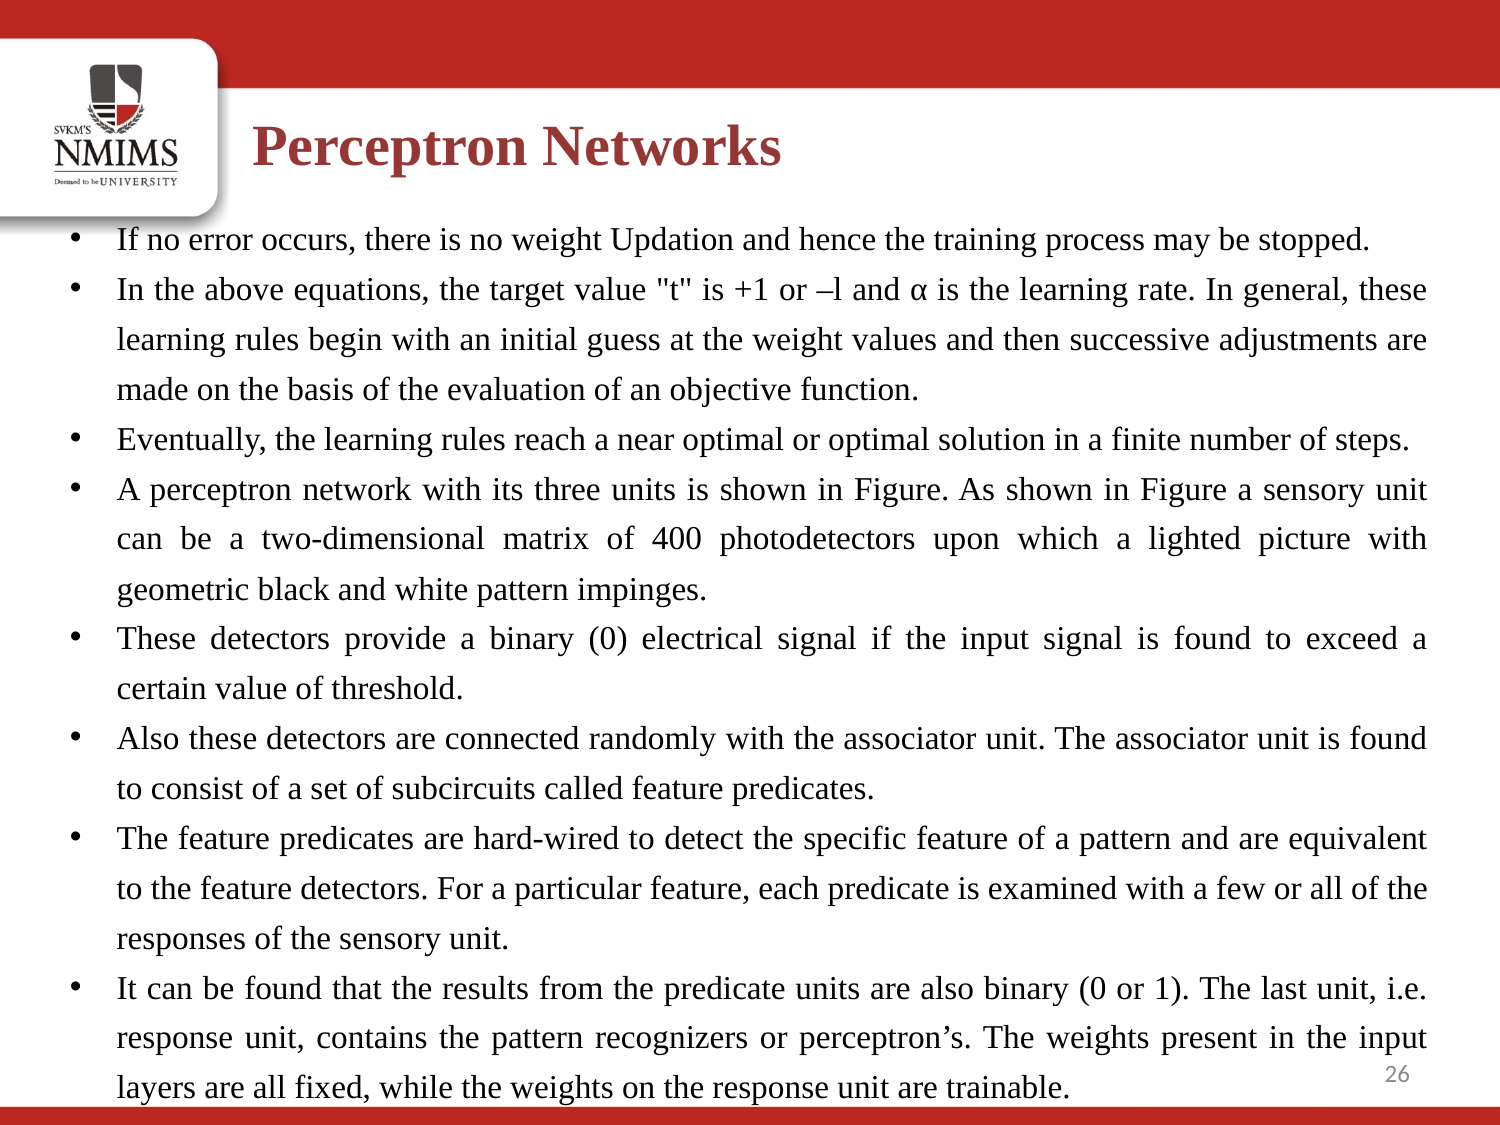

Perceptron Networks
If no error occurs, there is no weight Updation and hence the training process may be stopped.
In the above equations, the target value "t" is +1 or –l and α is the learning rate. In general, these learning rules begin with an initial guess at the weight values and then successive adjustments are made on the basis of the evaluation of an objective function.
Eventually, the learning rules reach a near optimal or optimal solution in a finite number of steps.
A perceptron network with its three units is shown in Figure. As shown in Figure a sensory unit can be a two-dimensional matrix of 400 photodetectors upon which a lighted picture with geometric black and white pattern impinges.
These detectors provide a binary (0) electrical signal if the input signal is found to exceed a certain value of threshold.
Also these detectors are connected randomly with the associator unit. The associator unit is found to consist of a set of subcircuits called feature predicates.
The feature predicates are hard-wired to detect the specific feature of a pattern and are equivalent to the feature detectors. For a particular feature, each predicate is examined with a few or all of the responses of the sensory unit.
It can be found that the results from the predicate units are also binary (0 or 1). The last unit, i.e. response unit, contains the pattern recognizers or perceptron’s. The weights present in the input layers are all fixed, while the weights on the response unit are trainable.
26